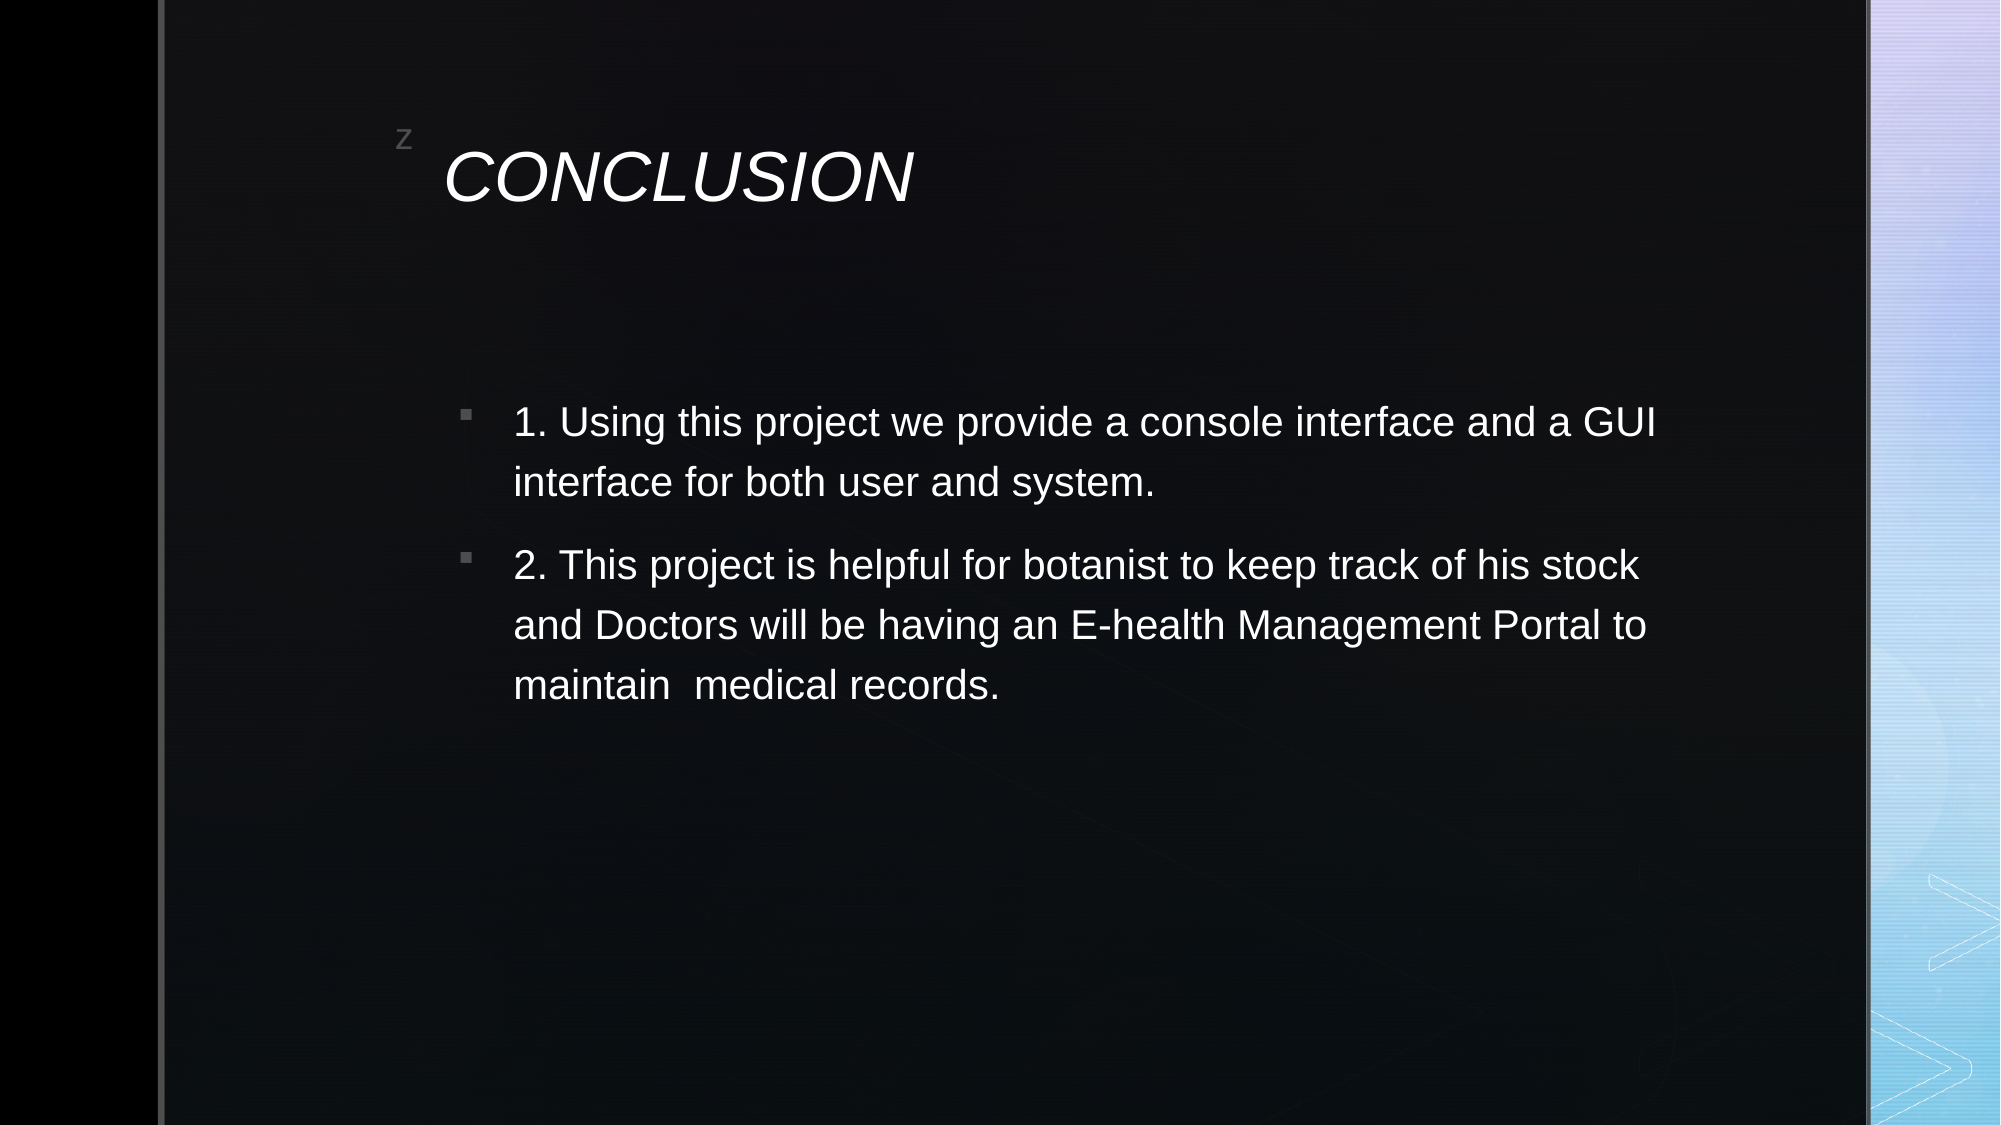

# CONCLUSION
1. Using this project we provide a console interface and a GUI interface for both user and system.
2. This project is helpful for botanist to keep track of his stock and Doctors will be having an E-health Management Portal to maintain  medical records.